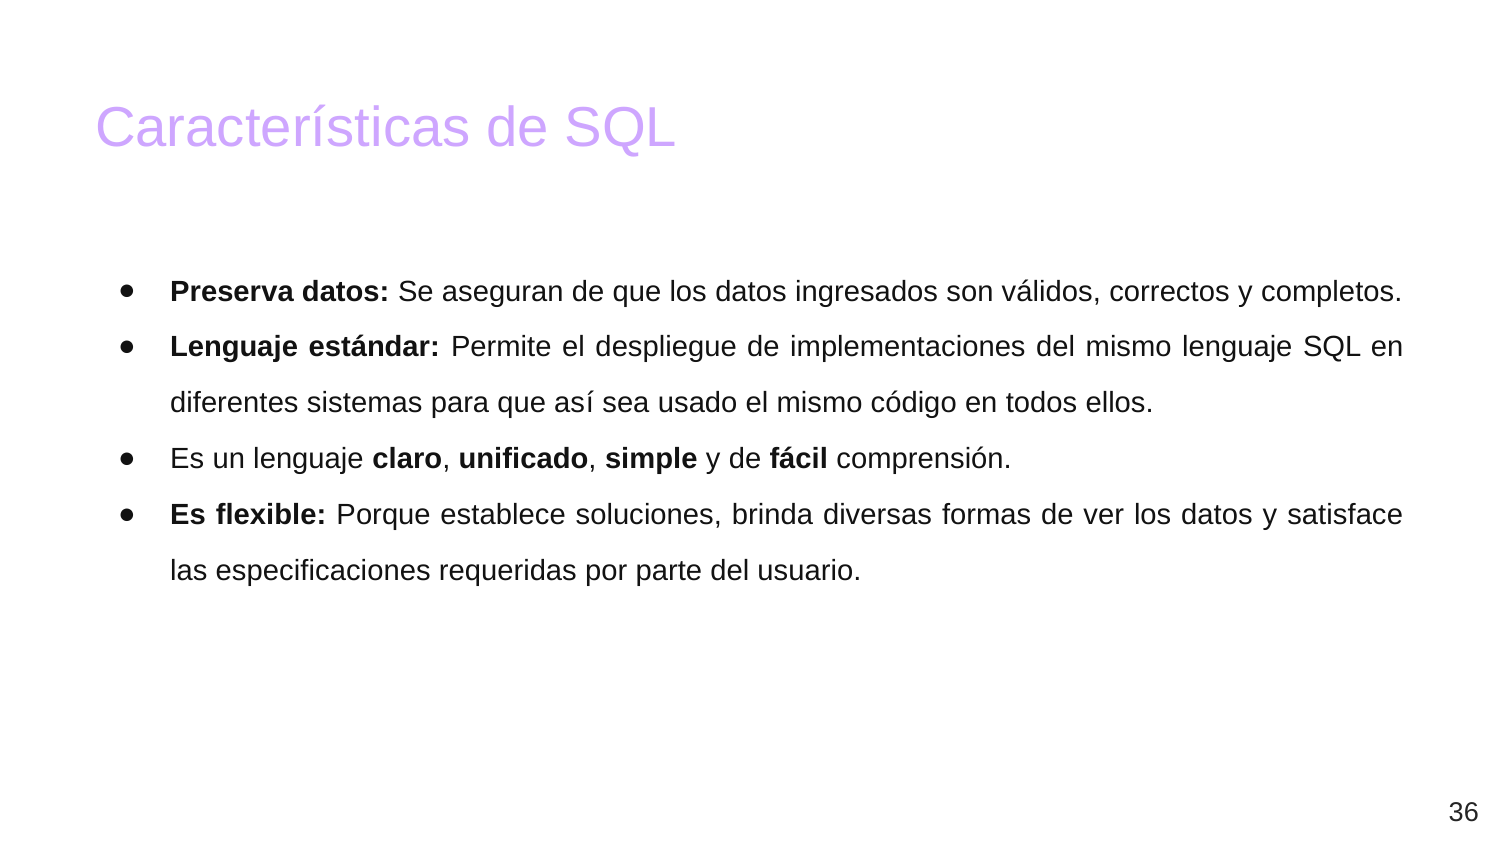

# Características de SQL
Preserva datos: Se aseguran de que los datos ingresados son válidos, correctos y completos.
Lenguaje estándar: Permite el despliegue de implementaciones del mismo lenguaje SQL en diferentes sistemas para que así sea usado el mismo código en todos ellos.
Es un lenguaje claro, unificado, simple y de fácil comprensión.
Es flexible: Porque establece soluciones, brinda diversas formas de ver los datos y satisface las especificaciones requeridas por parte del usuario.

36